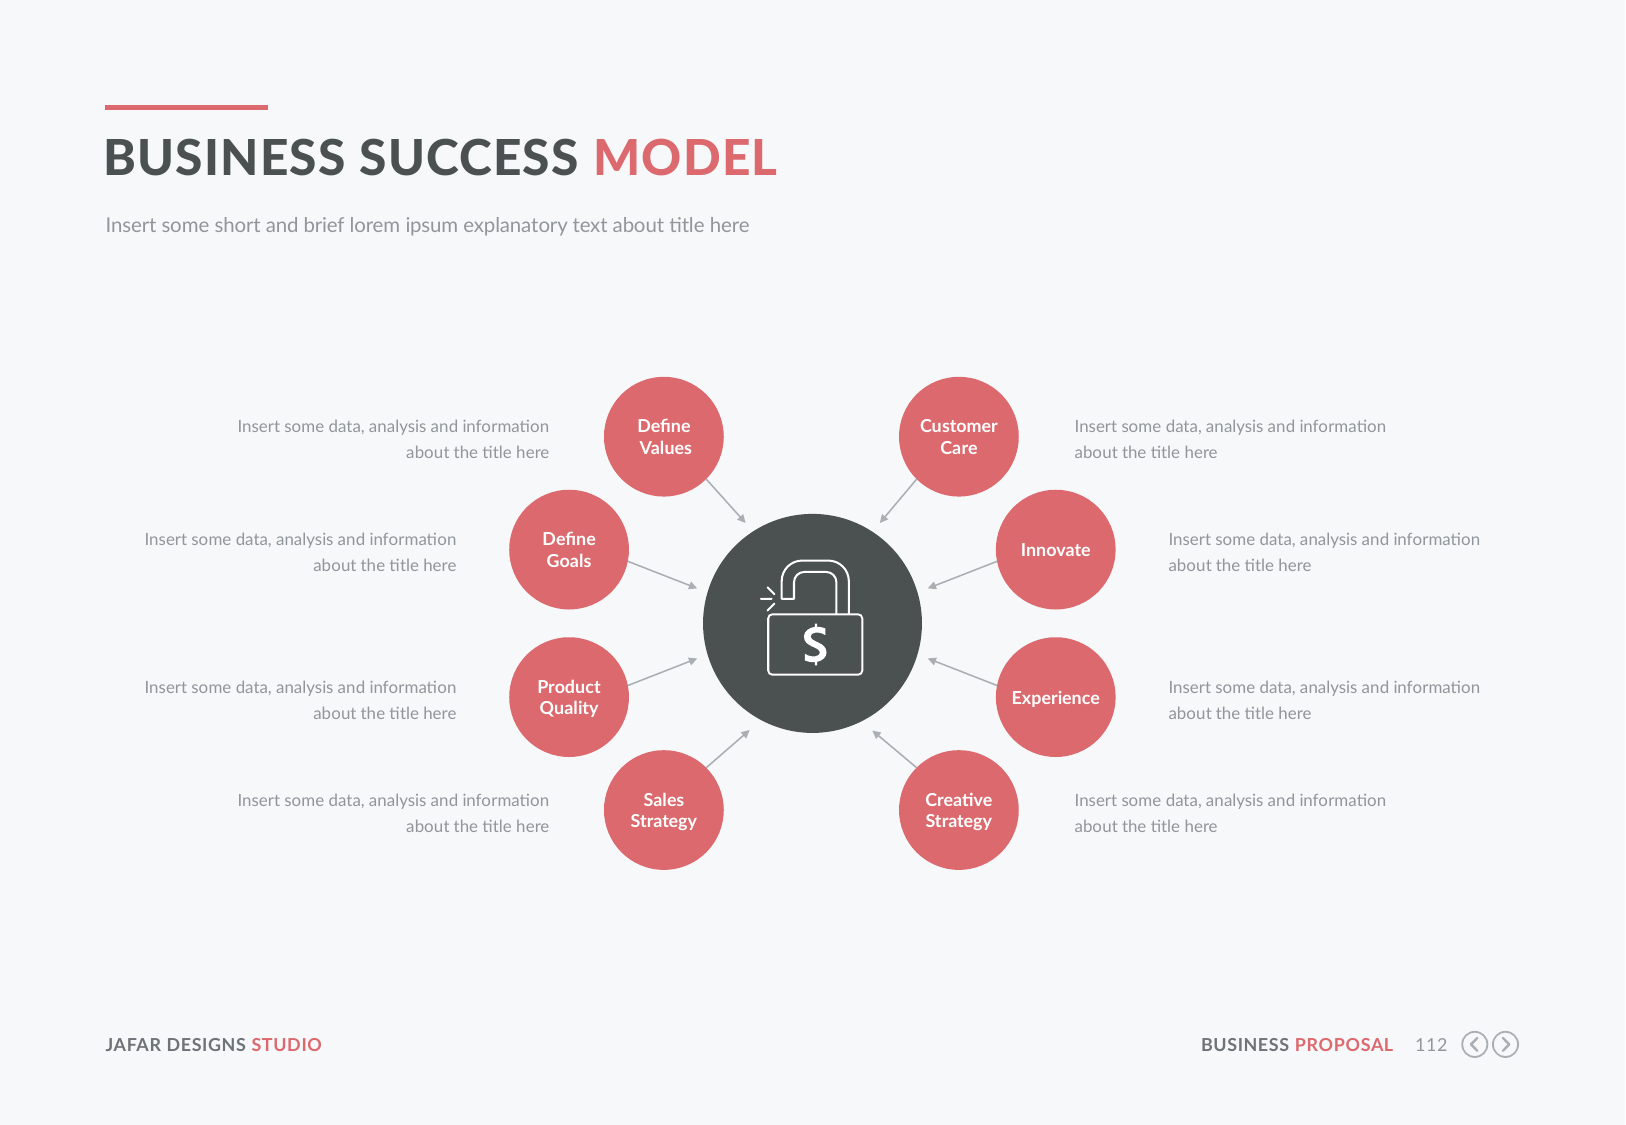

Business Success Model
Insert some short and brief lorem ipsum explanatory text about title here

Insert some data, analysis and information about the title here
Insert some data, analysis and information about the title here
Define
 Values
Customer
Care

Insert some data, analysis and information about the title here
Insert some data, analysis and information about the title here
Define
Goals
Innovate

Insert some data, analysis and information about the title here
Insert some data, analysis and information about the title here
Product
Quality
Experience

Insert some data, analysis and information about the title here
Insert some data, analysis and information about the title here
Sales
Strategy
Creative Strategy